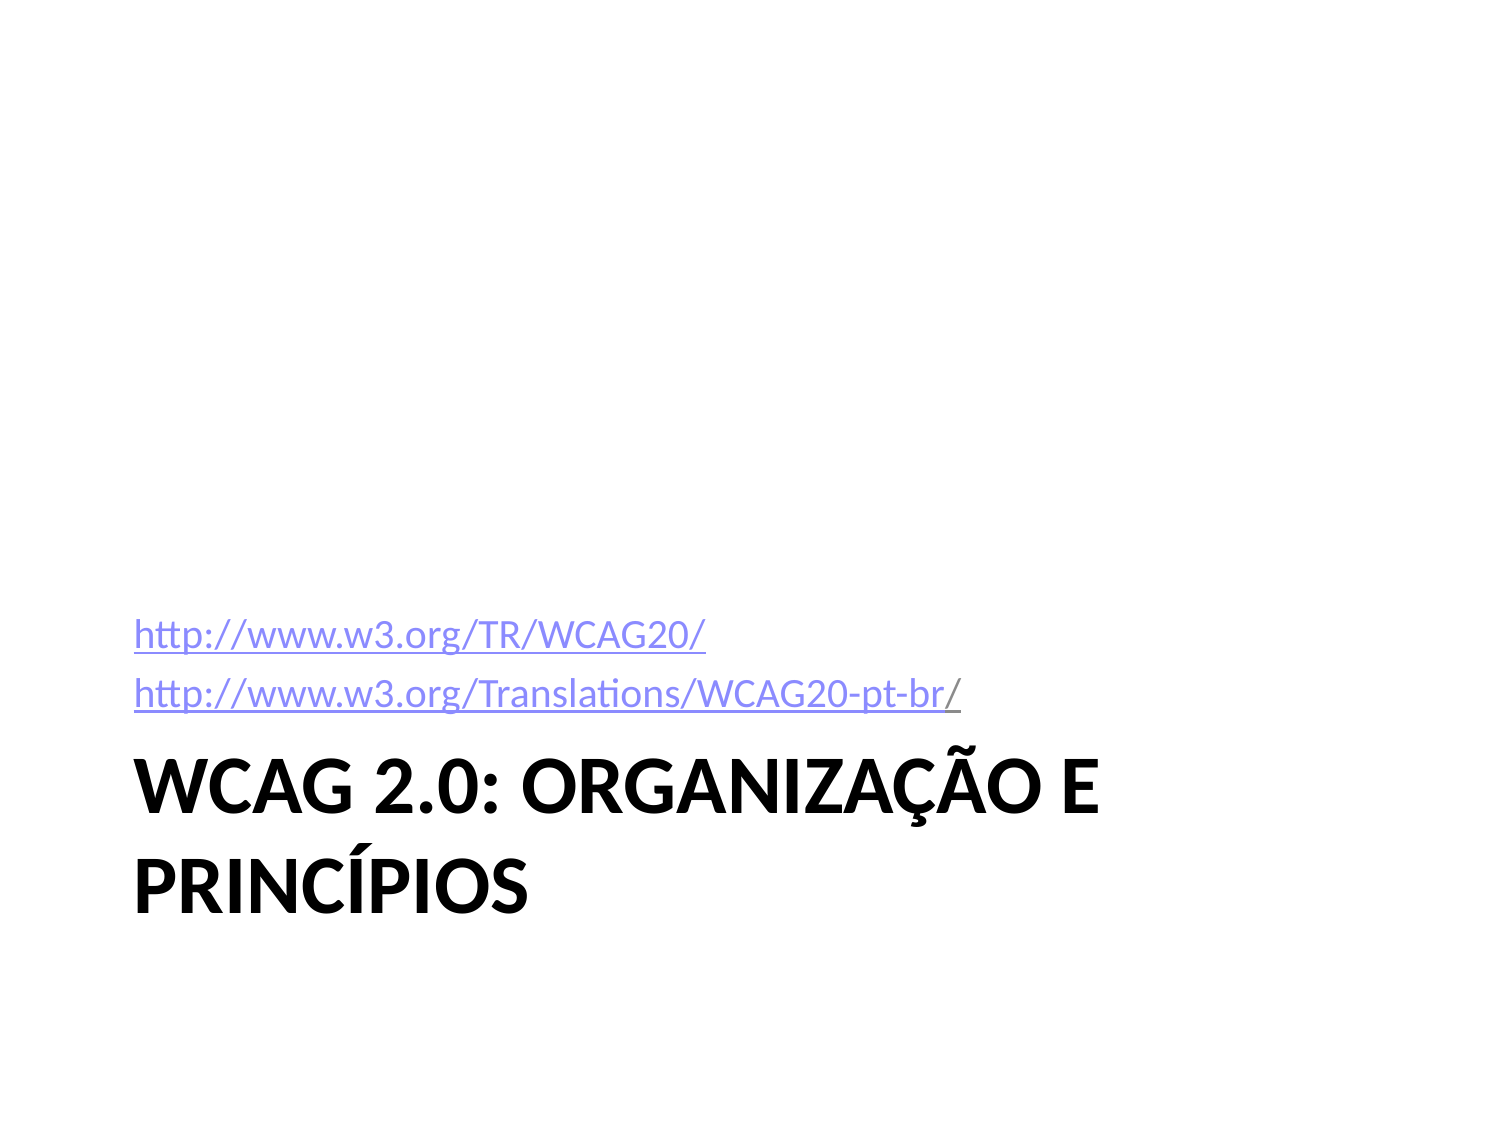

http://www.w3.org/TR/WCAG20/
http://www.w3.org/Translations/WCAG20-pt-br/
# WCAG 2.0: organização e princípios